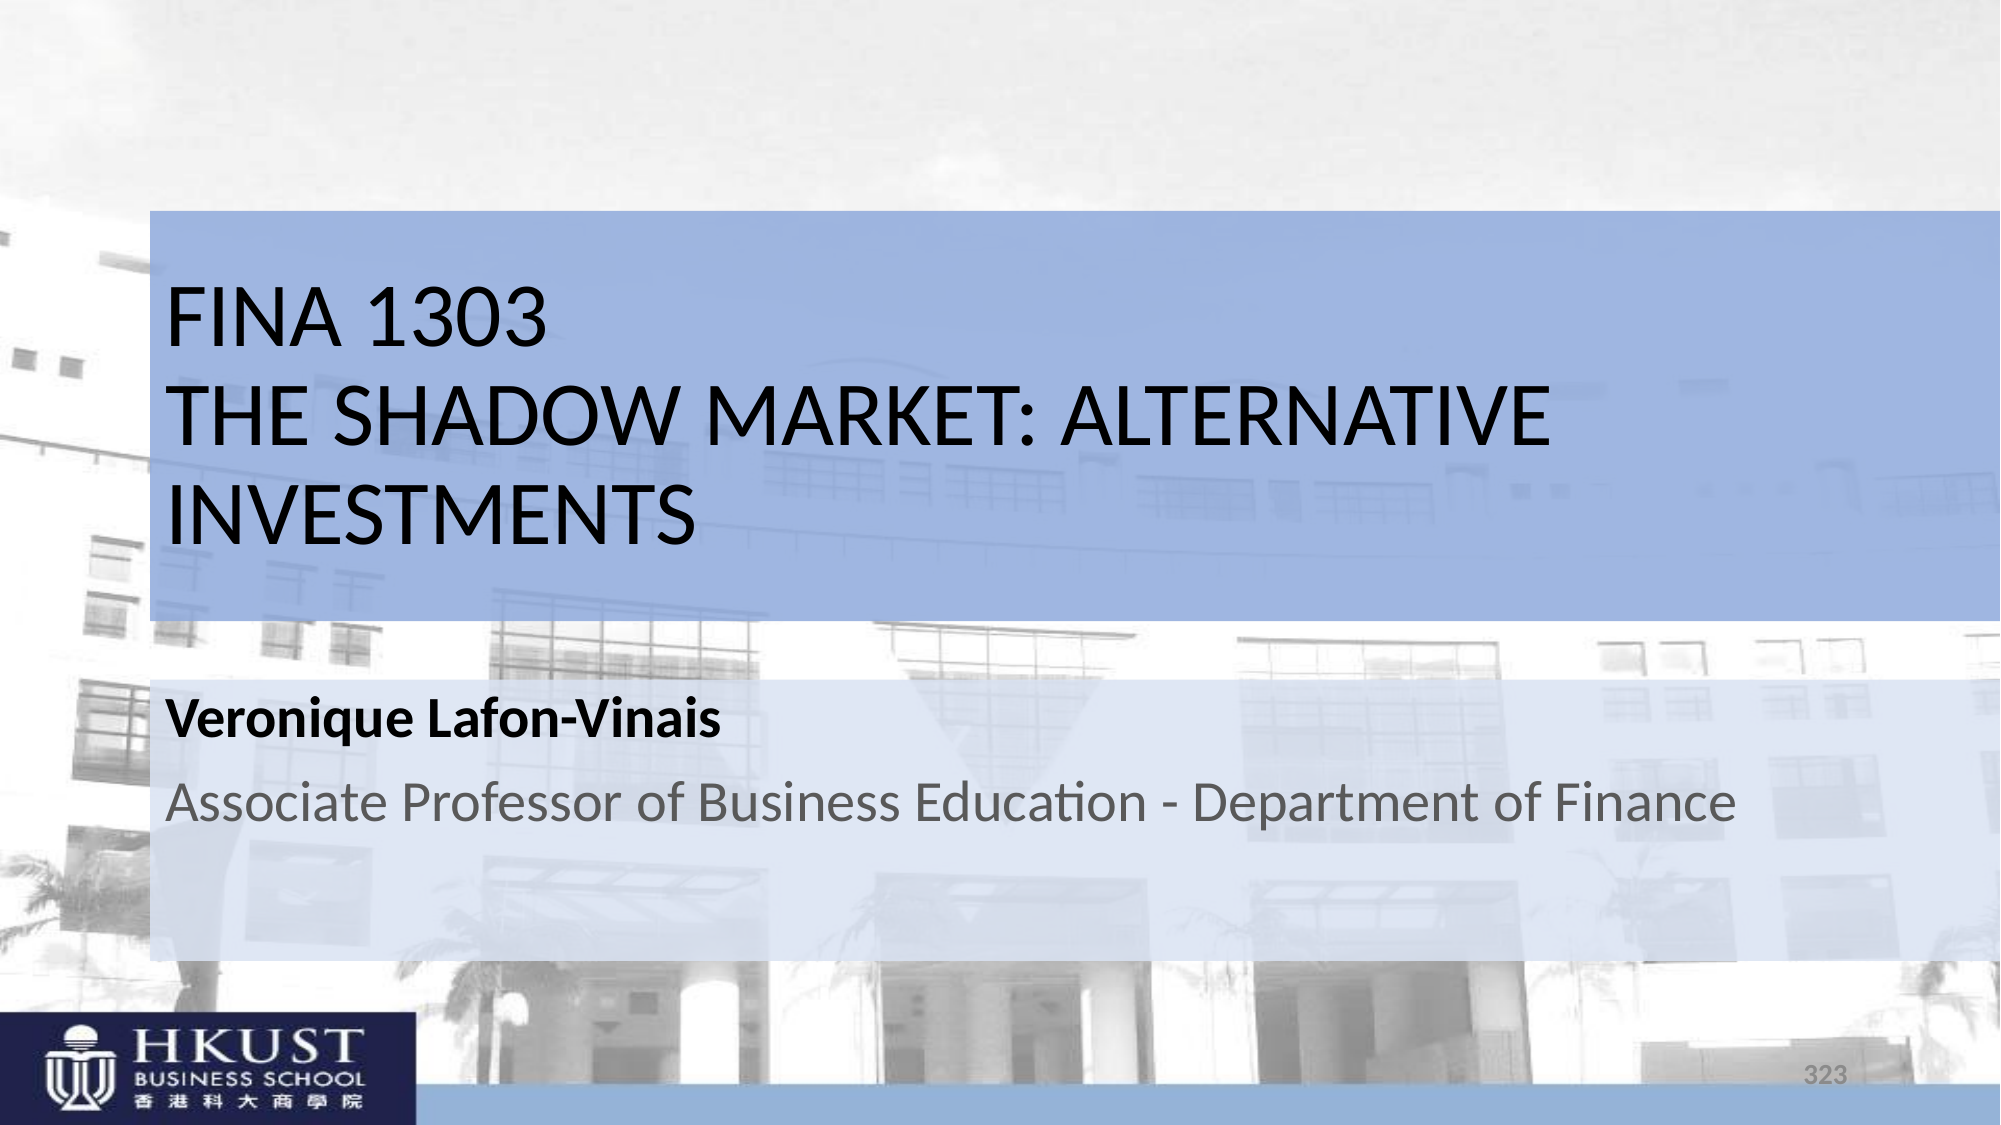

# FINA 1303 THE SHADOW MARKET: ALTERNATIVE INVESTMENTS
Veronique Lafon-Vinais
Associate Professor of Business Education - Department of Finance

323